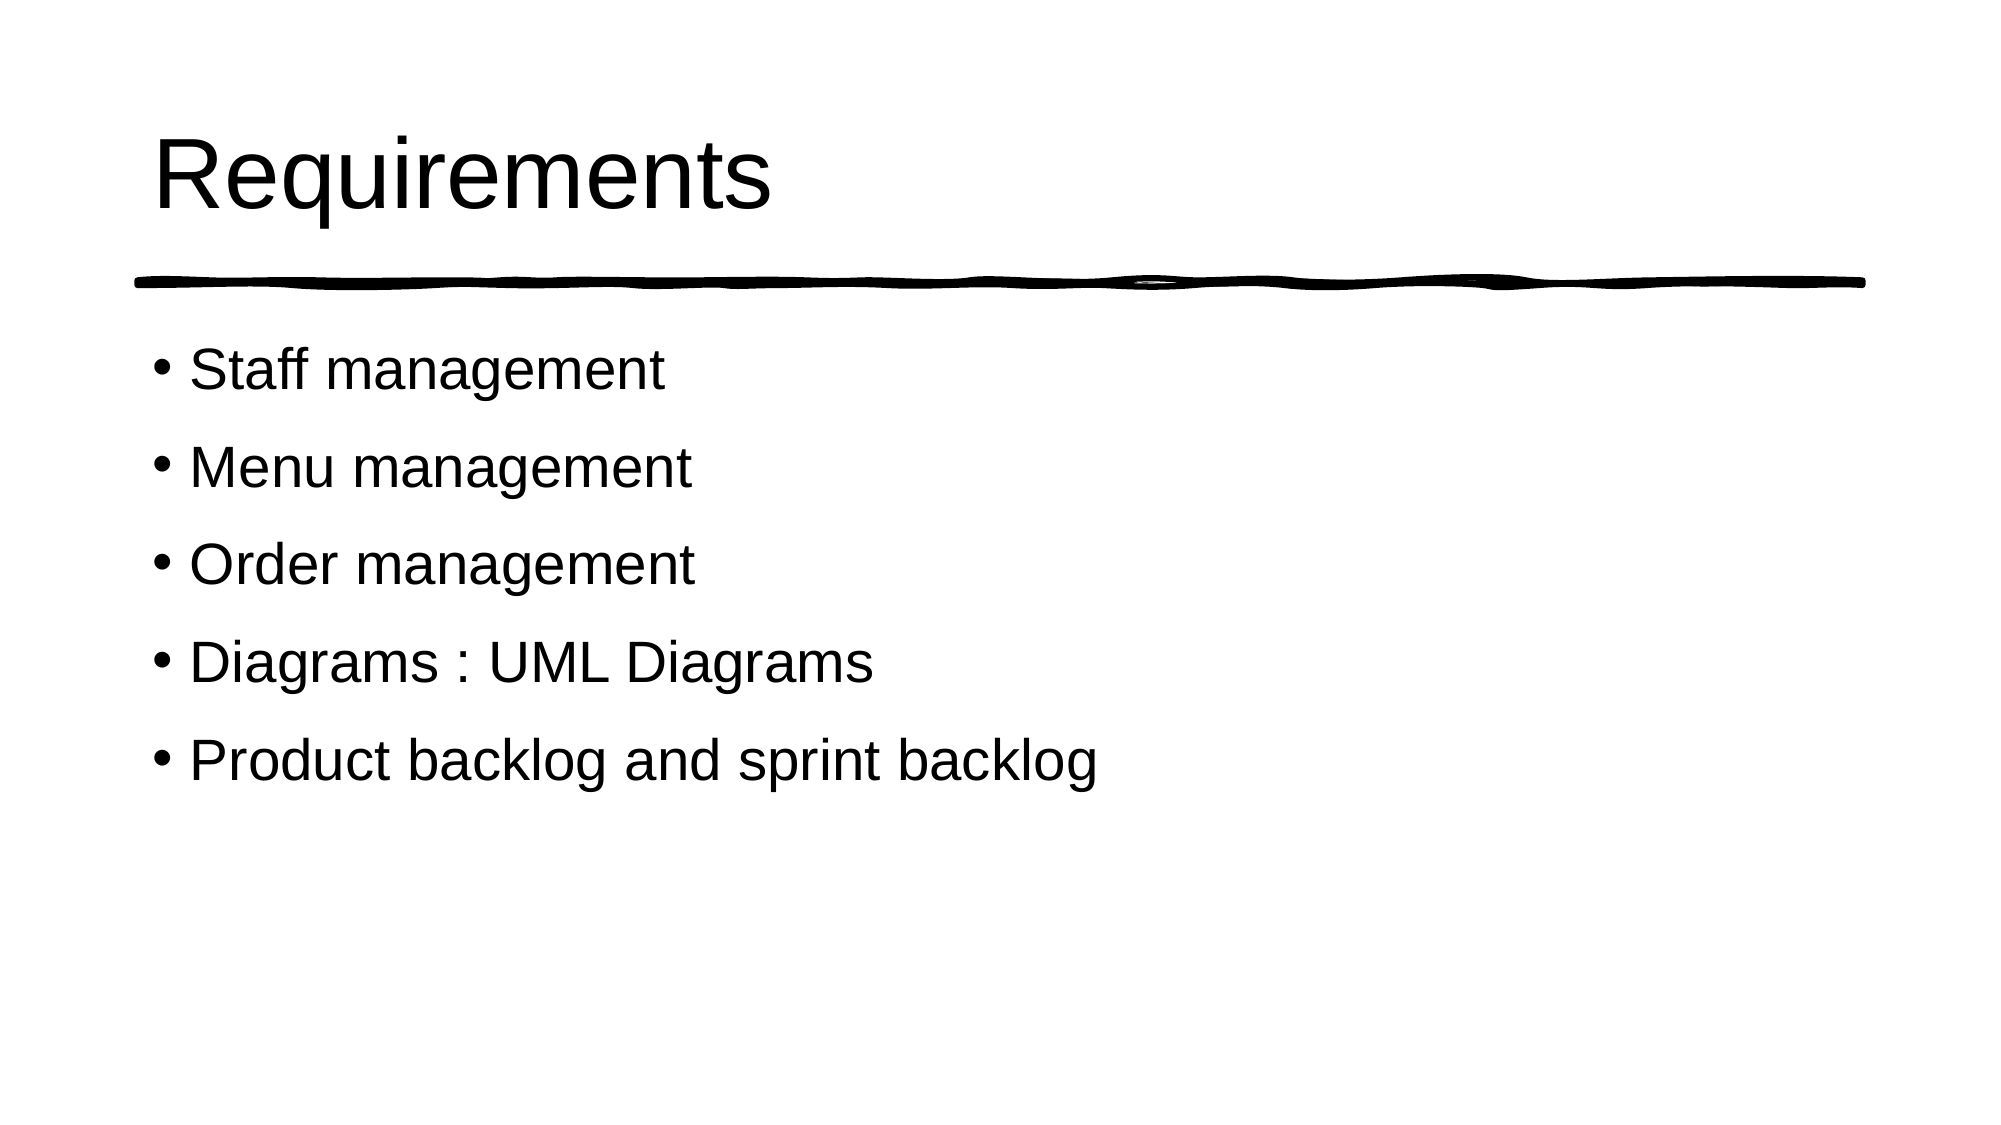

# Requirements
Staff management
Menu management
Order management
Diagrams : UML Diagrams
Product backlog and sprint backlog